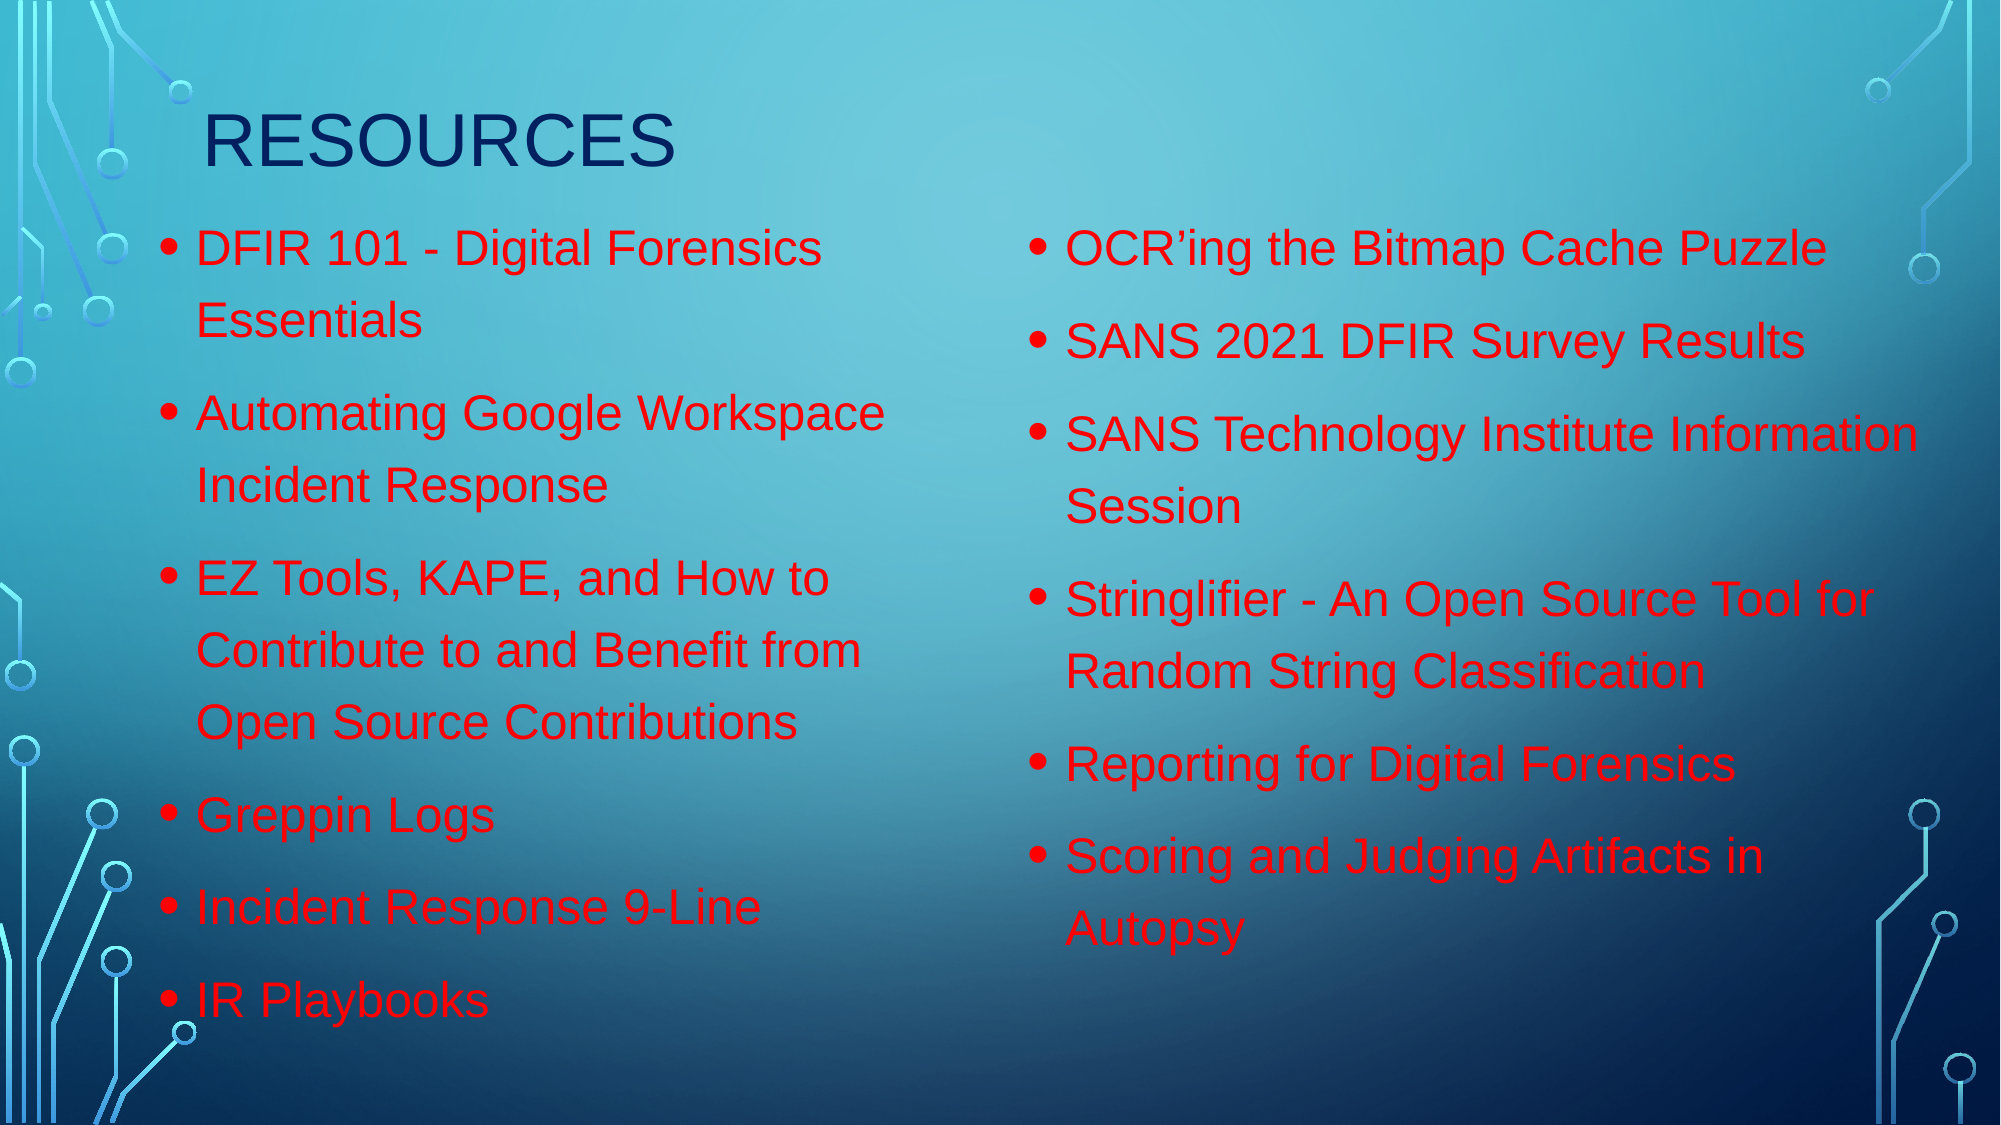

# Resources
DFIR 101 - Digital Forensics Essentials
Automating Google Workspace Incident Response
EZ Tools, KAPE, and How to Contribute to and Benefit from Open Source Contributions
Greppin Logs
Incident Response 9-Line
IR Playbooks
OCR’ing the Bitmap Cache Puzzle
SANS 2021 DFIR Survey Results
SANS Technology Institute Information Session
Stringlifier - An Open Source Tool for Random String Classification
Reporting for Digital Forensics
Scoring and Judging Artifacts in Autopsy